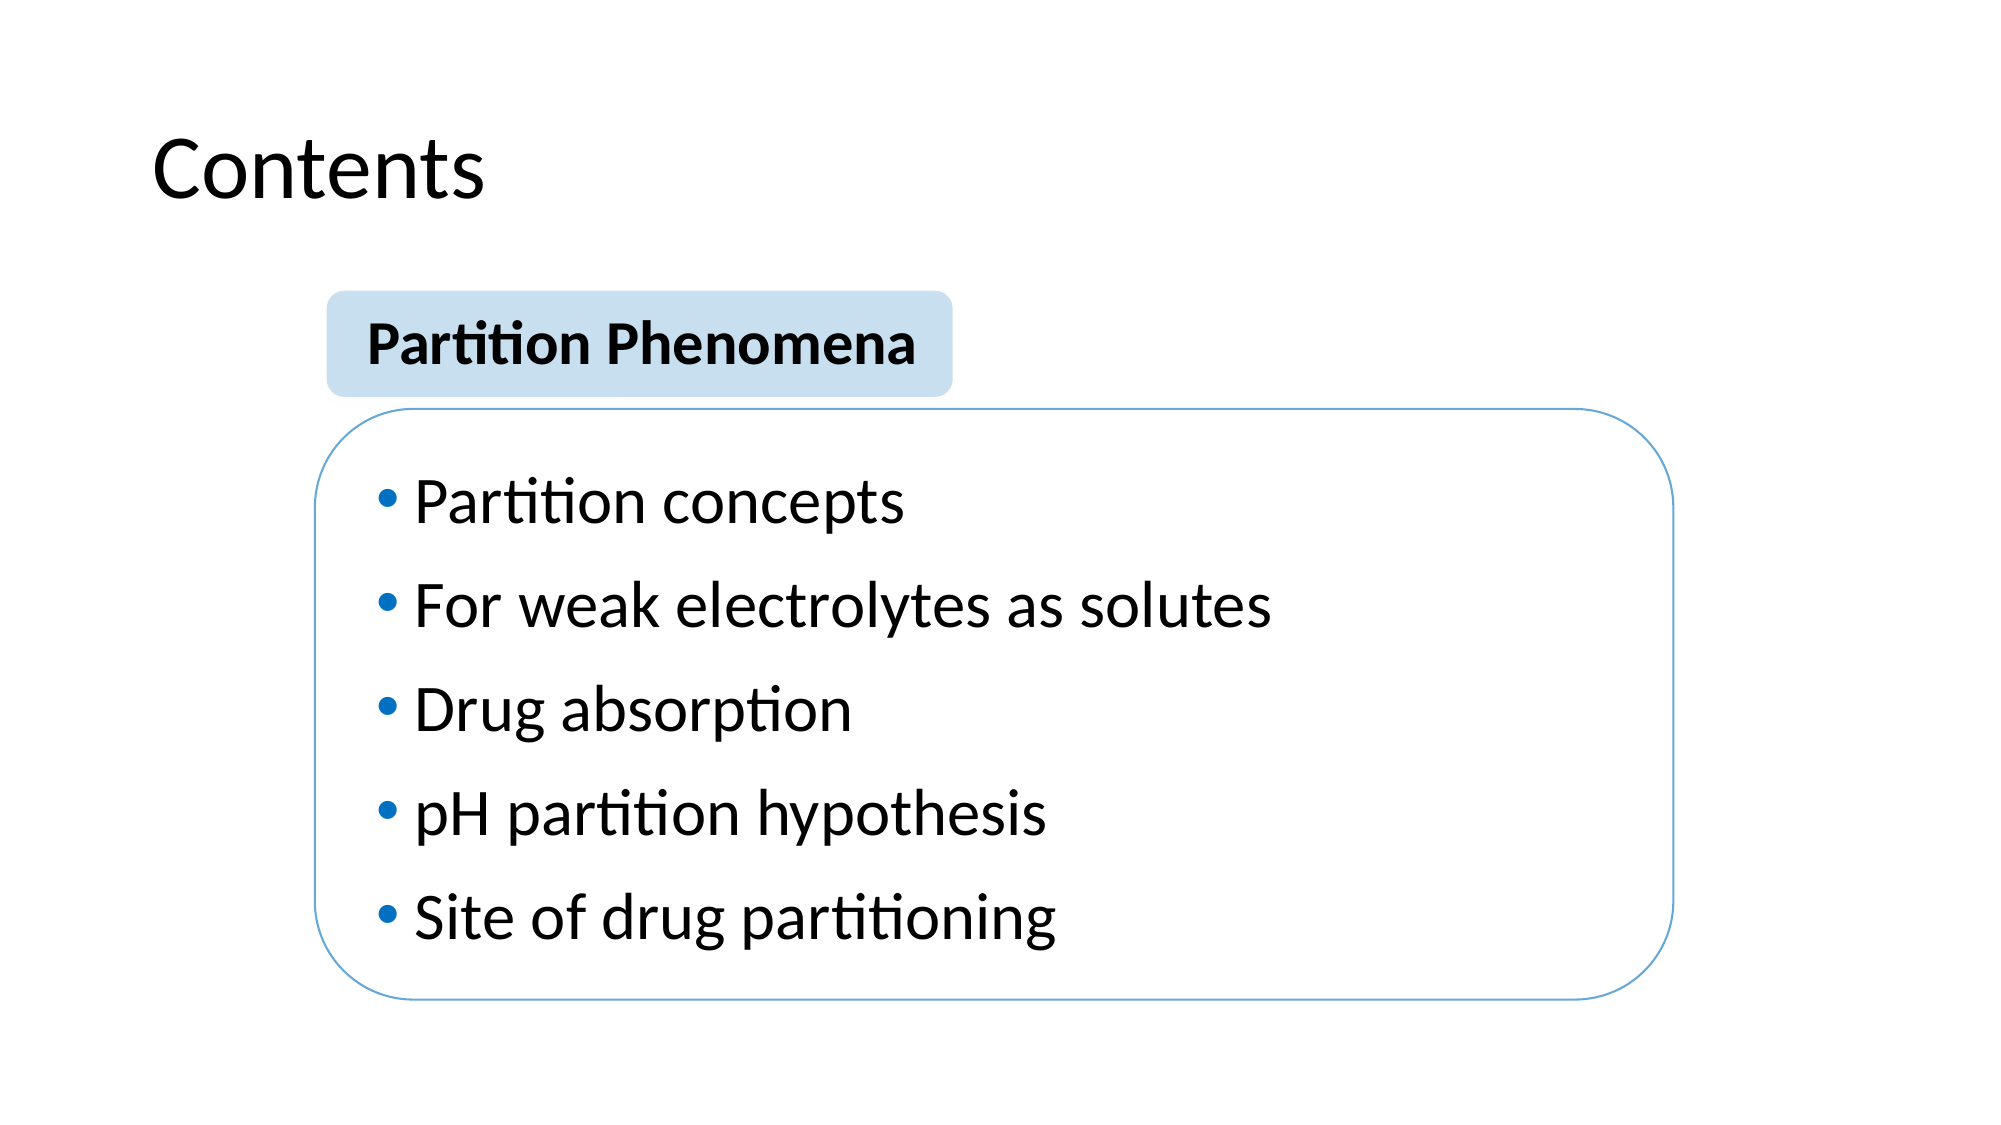

# Contents

Partition Phenomena

 Partition concepts
 For weak electrolytes as solutes
 Drug absorption
 pH partition hypothesis
 Site of drug partitioning